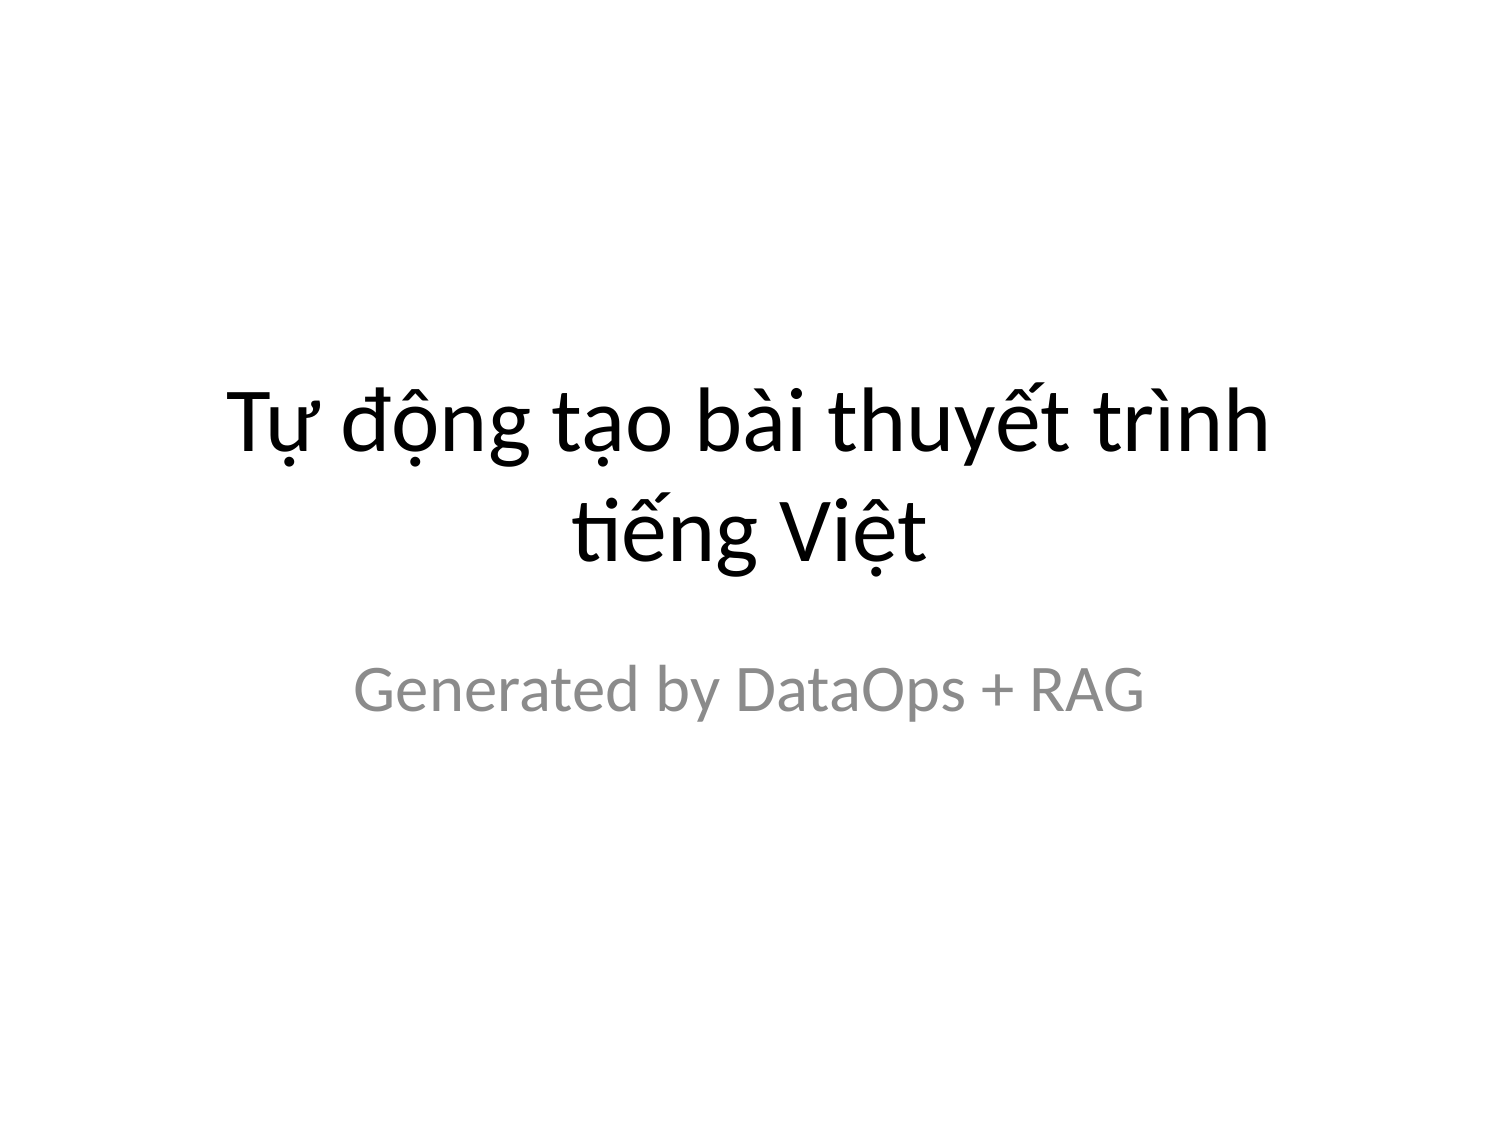

# Tự động tạo bài thuyết trình tiếng Việt
Generated by DataOps + RAG